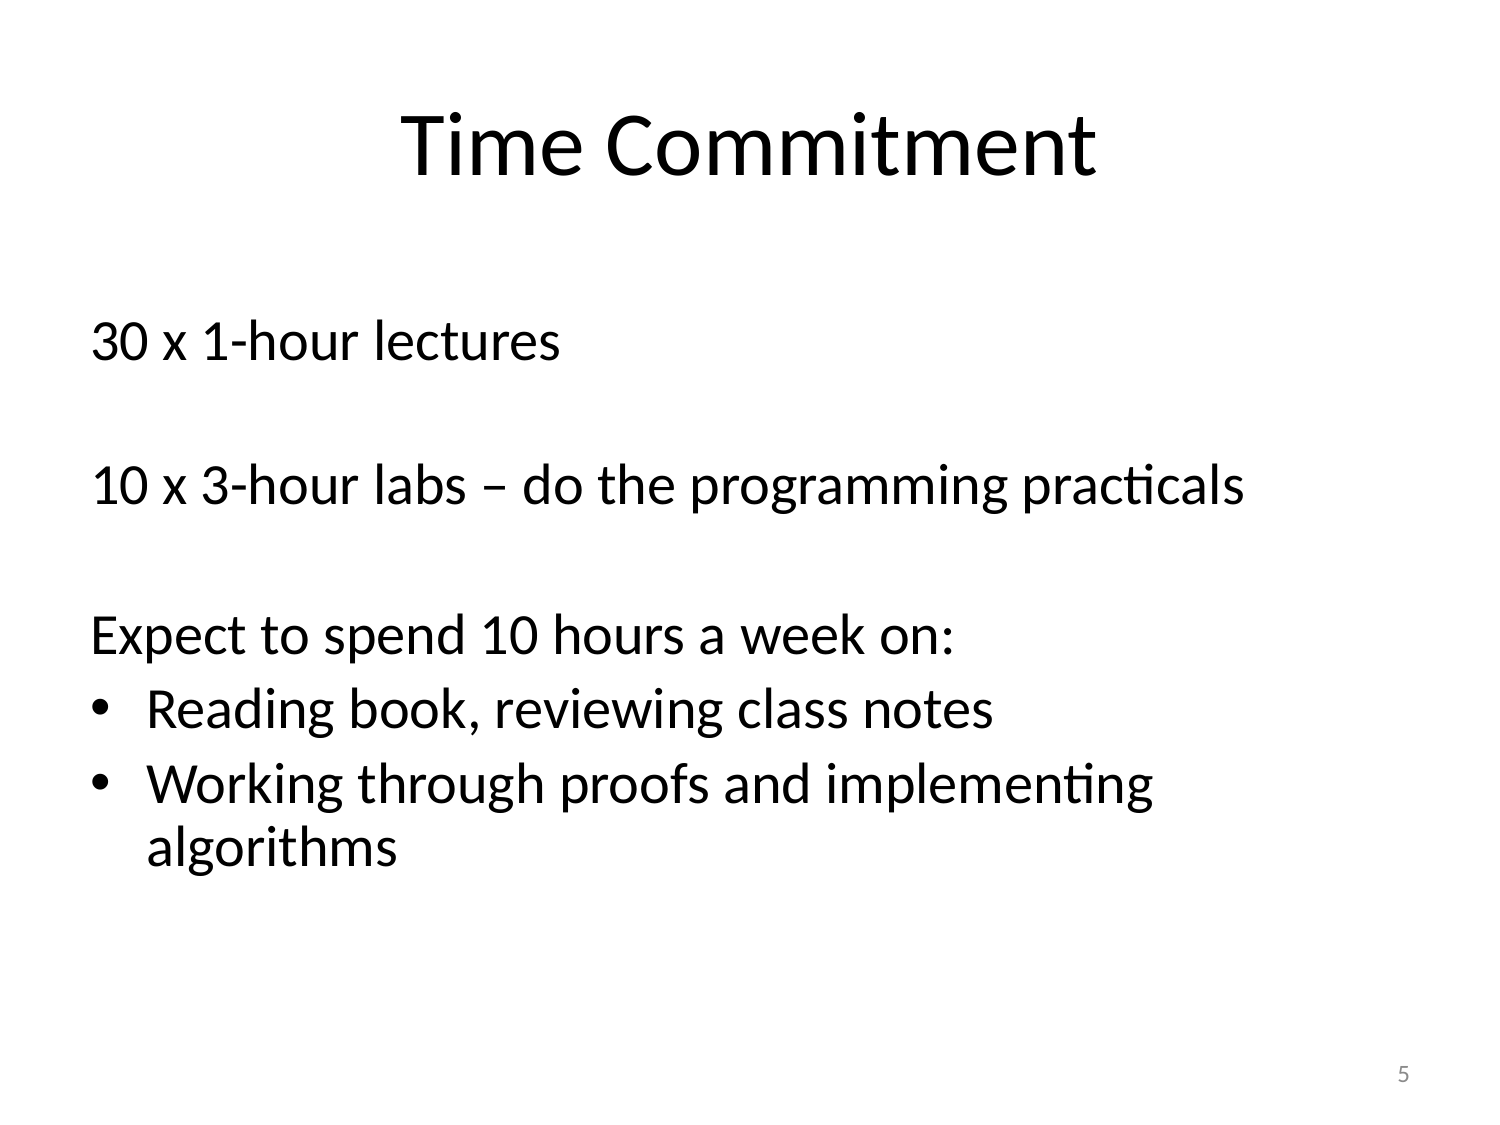

# Time Commitment
30 x 1-hour lectures
10 x 3-hour labs – do the programming practicals

Expect to spend 10 hours a week on:
Reading book, reviewing class notes
Working through proofs and implementing algorithms
5